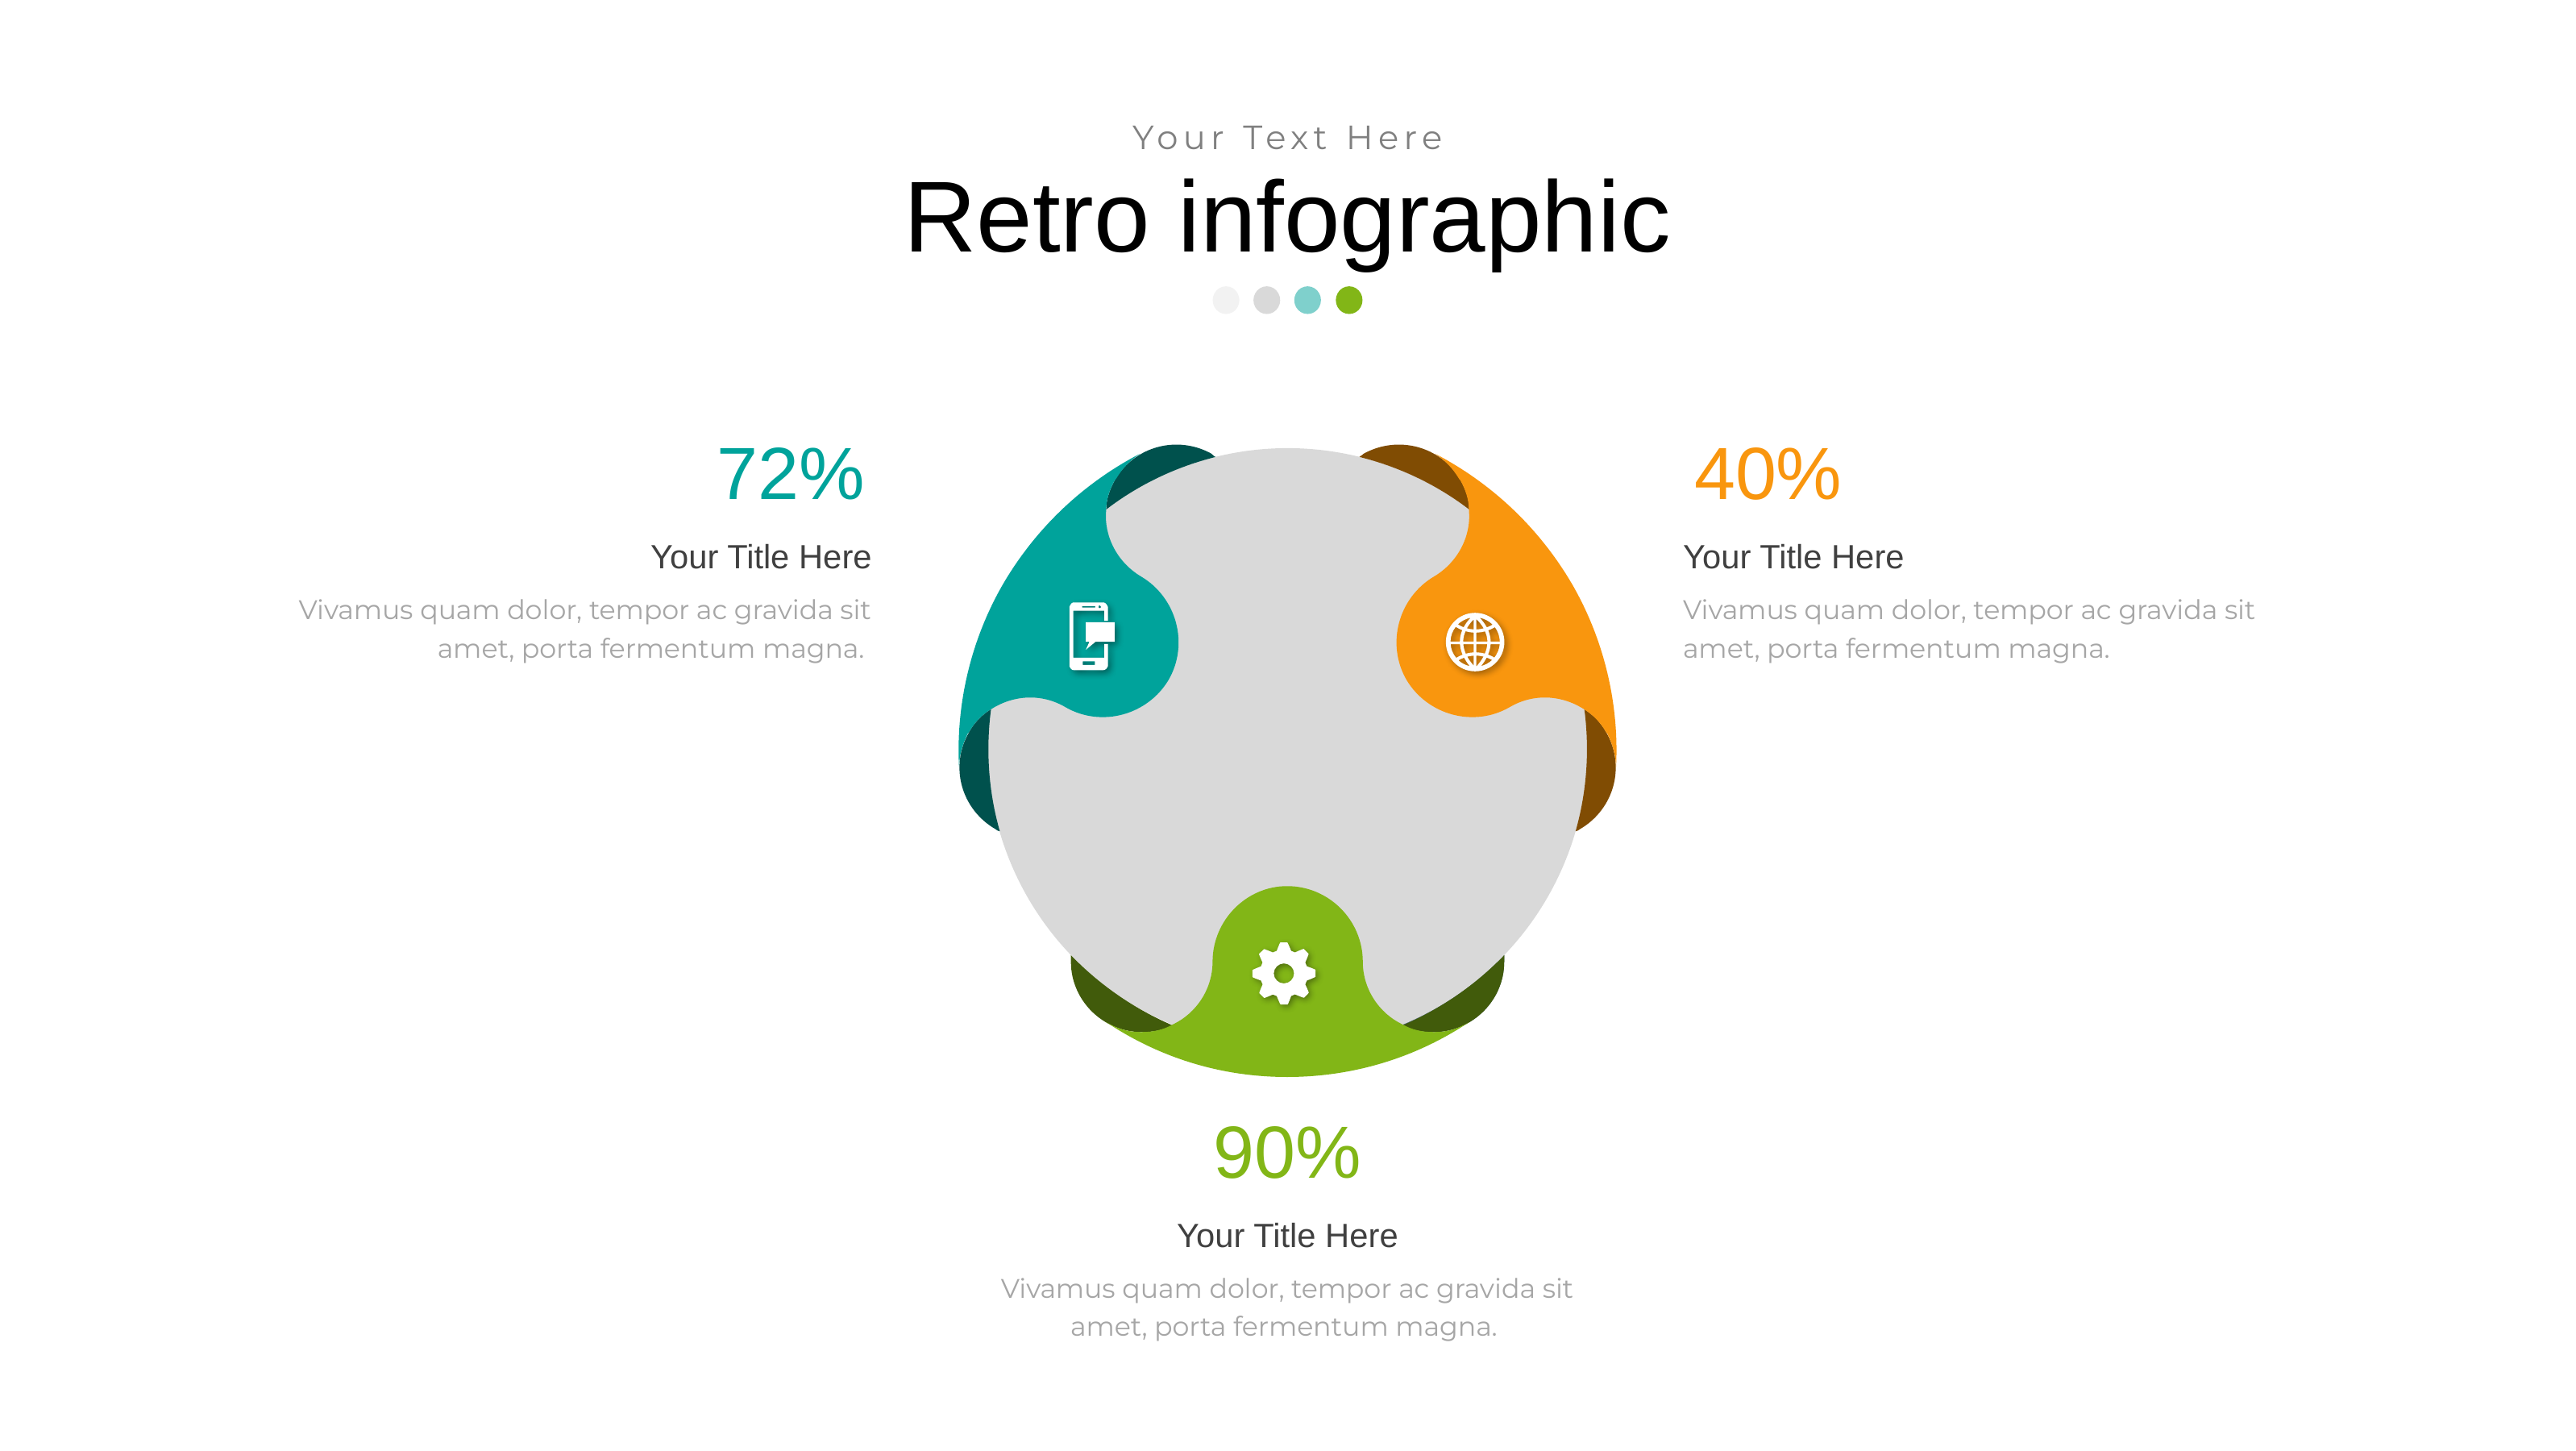

Your Text Here

Retro infographic

72%
40%

Your Title Here
Your Title Here
Vivamus quam dolor, tempor ac gravida sit amet, porta fermentum magna.
Vivamus quam dolor, tempor ac gravida sit amet, porta fermentum magna.
90%
Your Title Here
Vivamus quam dolor, tempor ac gravida sit amet, porta fermentum magna.